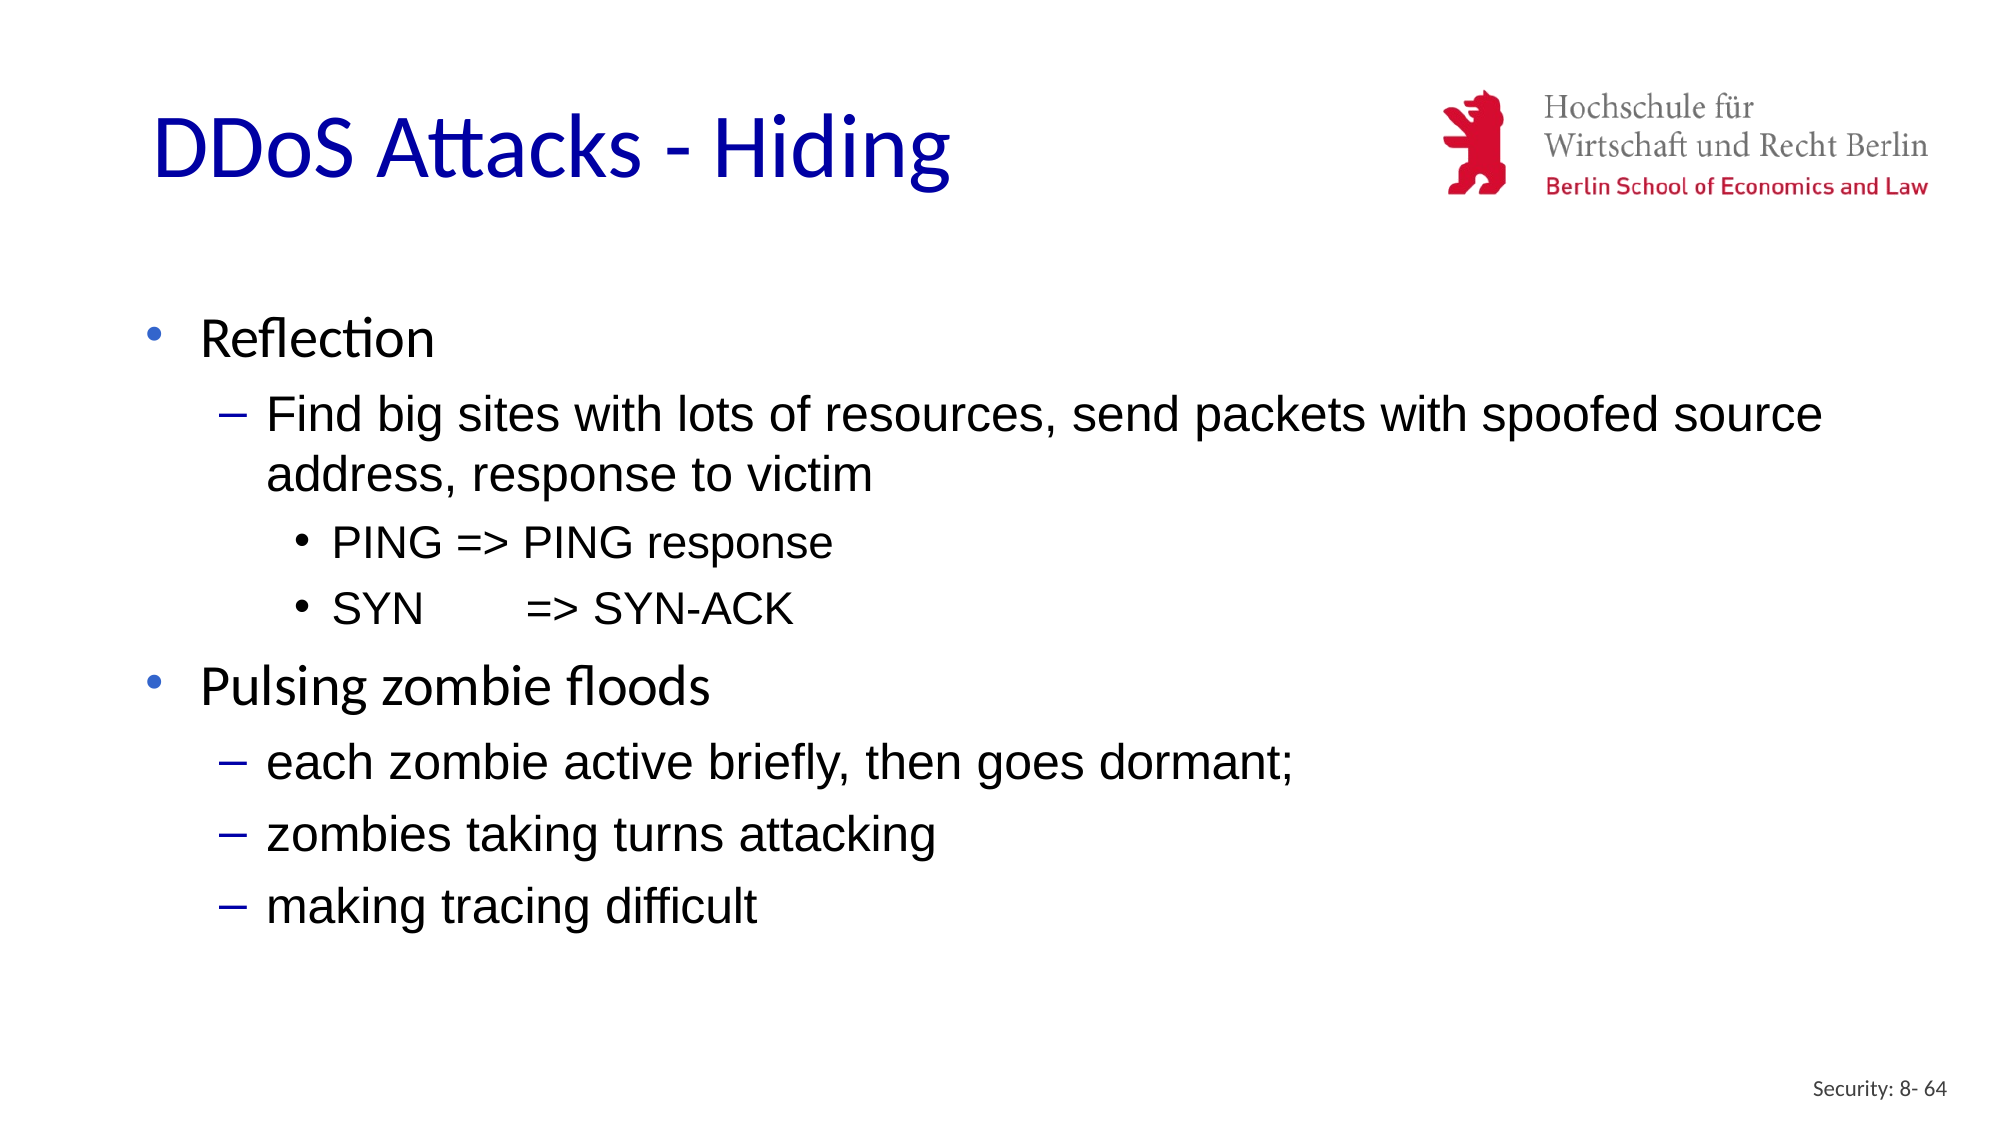

# DDoS Attacks - Hiding
Reflection
Find big sites with lots of resources, send packets with spoofed source address, response to victim
PING => PING response
SYN	=> SYN-ACK
Pulsing zombie floods
each zombie active briefly, then goes dormant;
zombies taking turns attacking
making tracing difficult
Security: 8- 64